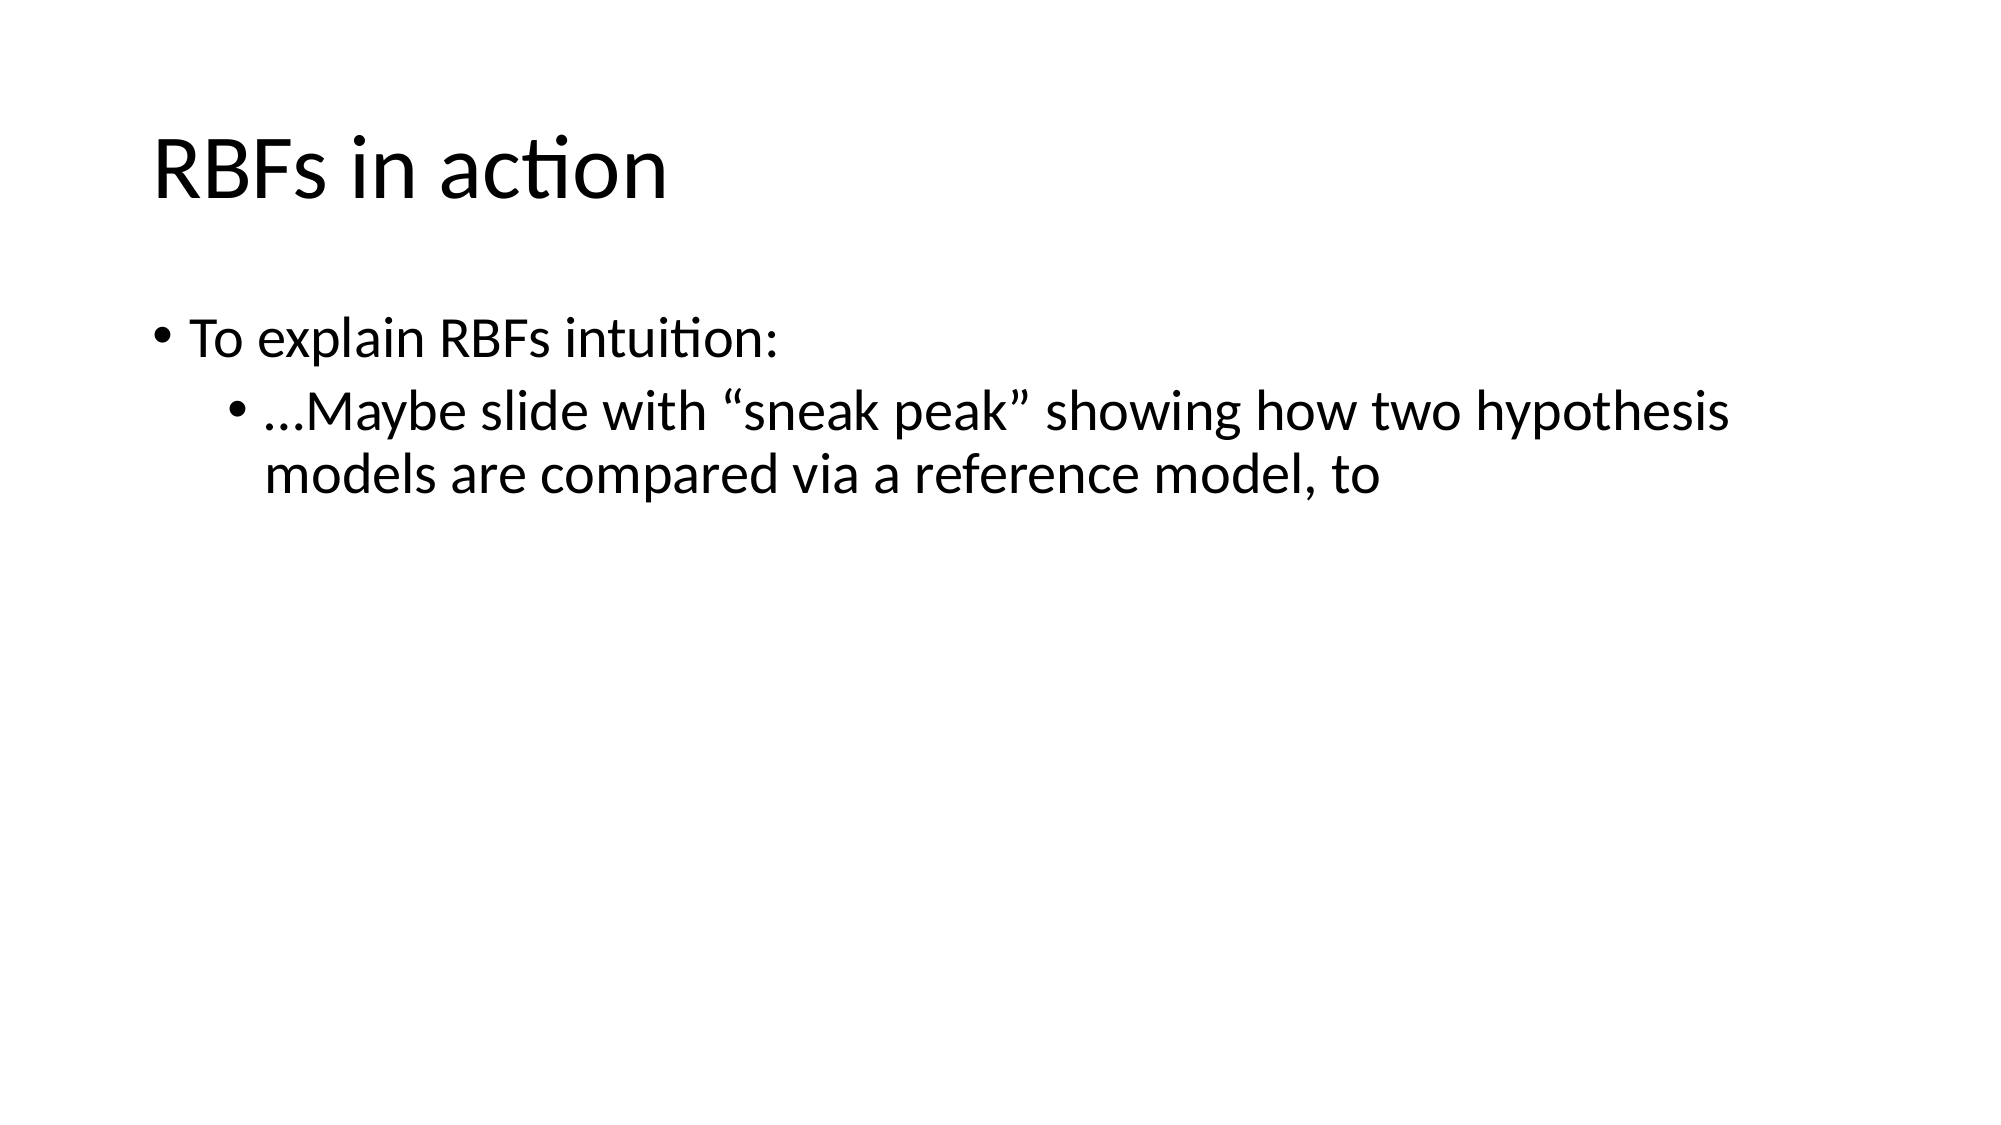

# RBFs in action
To explain RBFs intuition:
…Maybe slide with “sneak peak” showing how two hypothesis  models are compared via a reference model, to